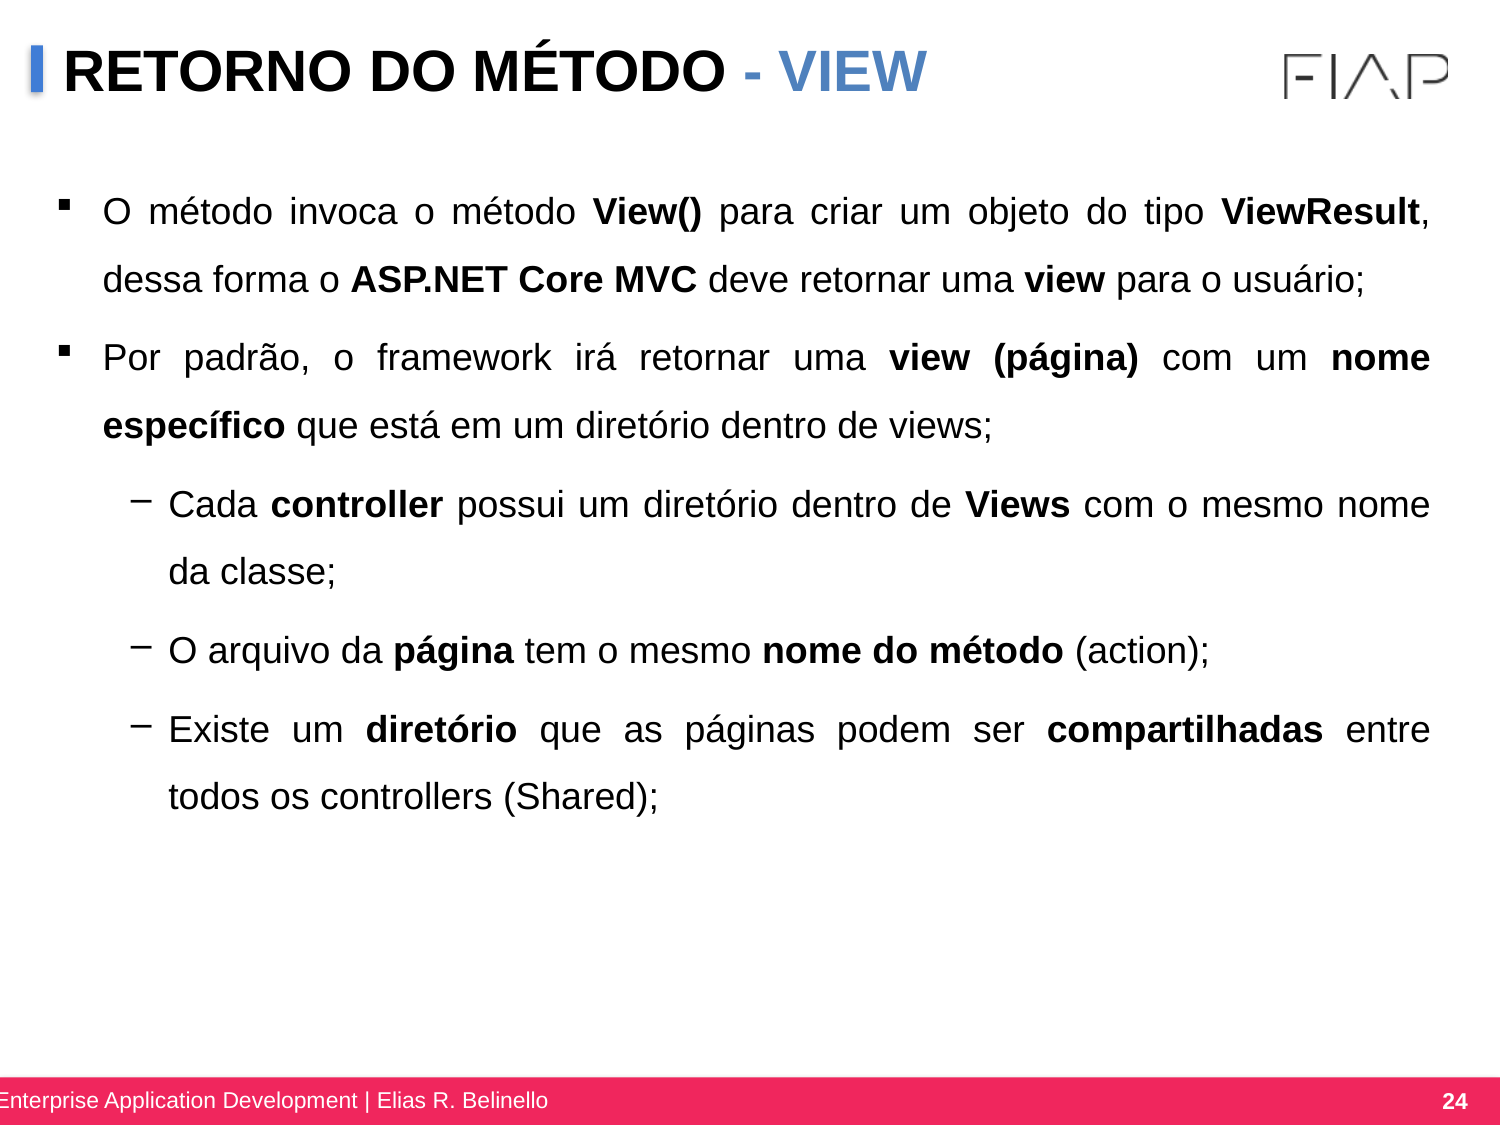

# RETORNO DO MÉTODO - VIEW
O método invoca o método View() para criar um objeto do tipo ViewResult, dessa forma o ASP.NET Core MVC deve retornar uma view para o usuário;
Por padrão, o framework irá retornar uma view (página) com um nome específico que está em um diretório dentro de views;
Cada controller possui um diretório dentro de Views com o mesmo nome da classe;
O arquivo da página tem o mesmo nome do método (action);
Existe um diretório que as páginas podem ser compartilhadas entre todos os controllers (Shared);